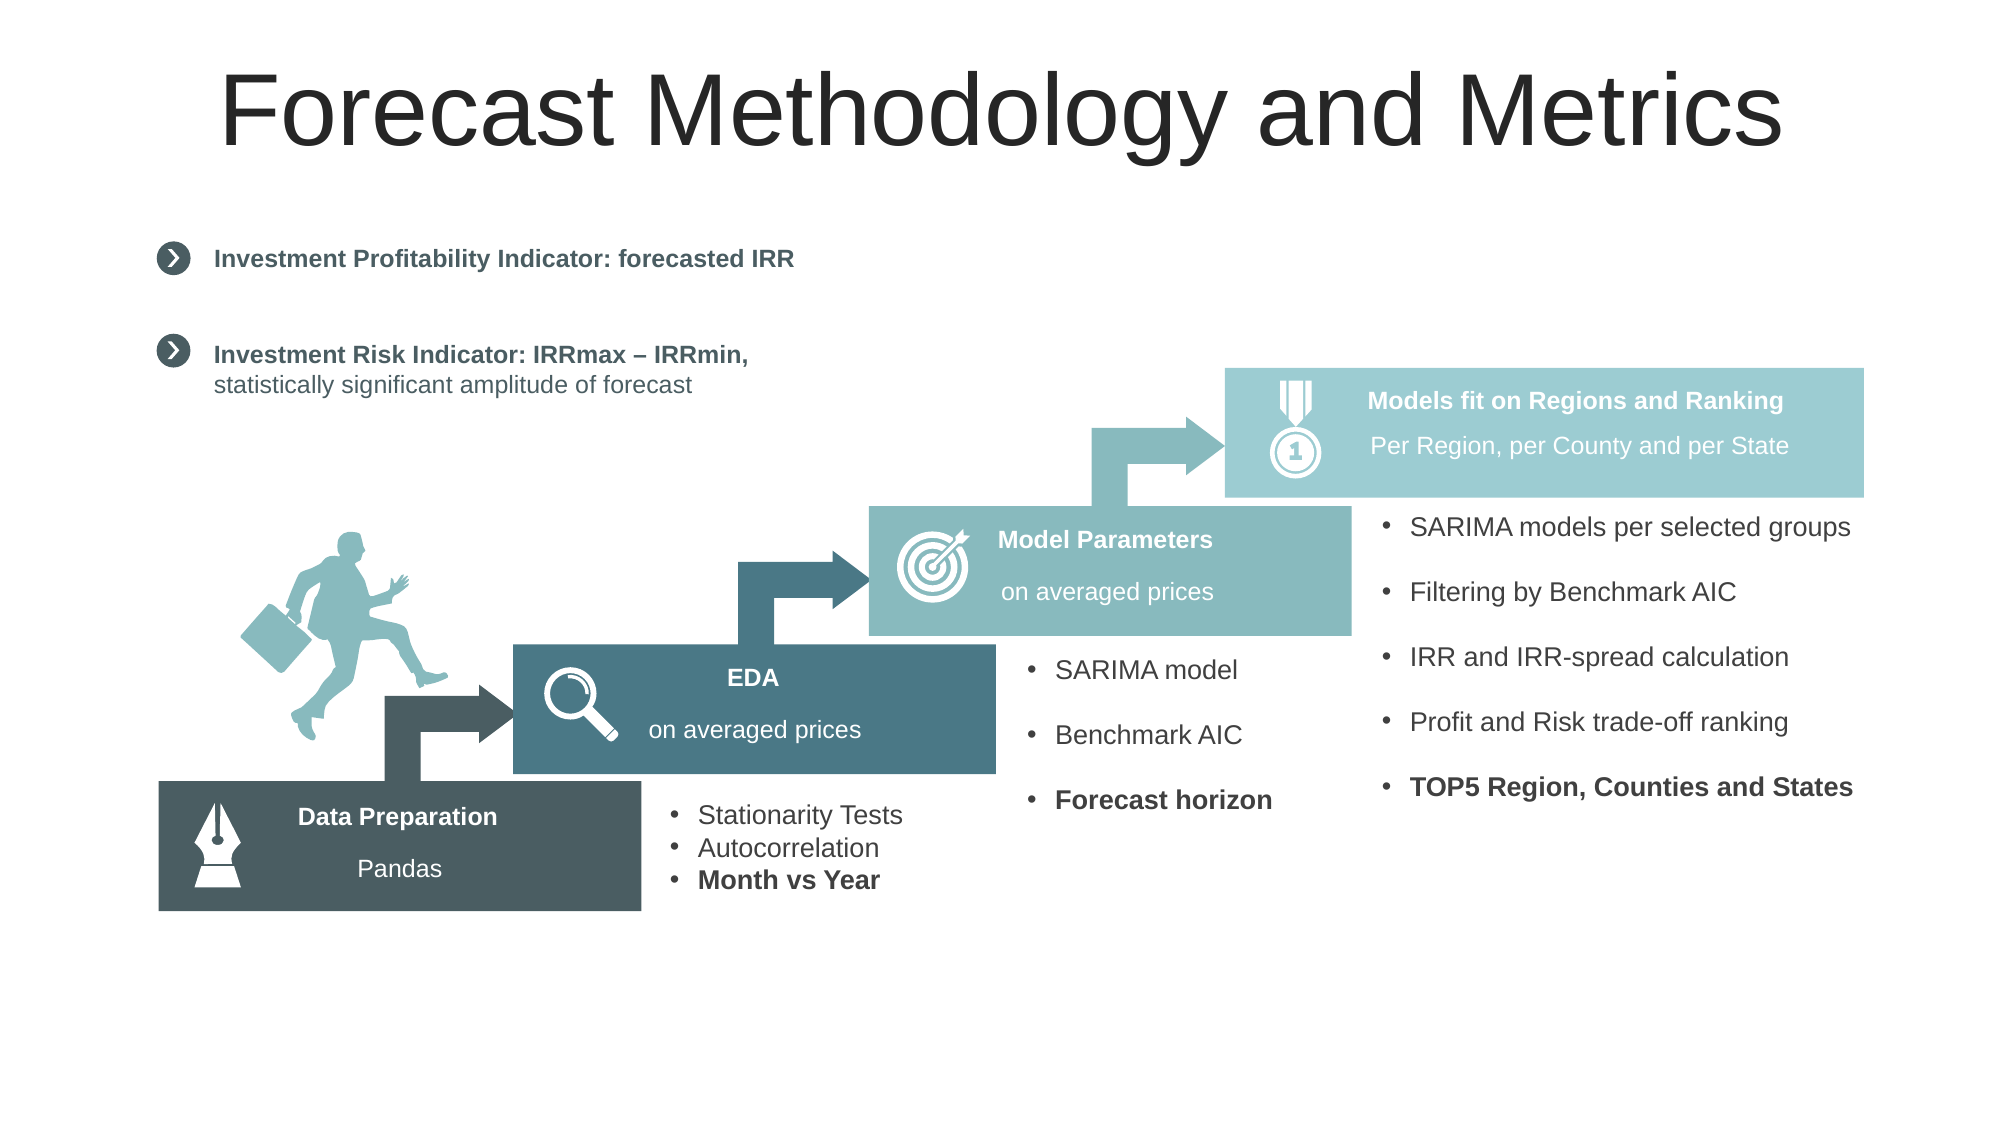

Forecast Methodology and Metrics
Investment Profitability Indicator: forecasted IRR

Investment Risk Indicator: IRRmax – IRRmin,
statistically significant amplitude of forecast

Models fit on Regions and Ranking
Per Region, per County and per State

SARIMA models per selected groups

Filtering by Benchmark AIC

IRR and IRR-spread calculation

Profit and Risk trade-off ranking

TOP5 Region, Counties and States

Model Parameters
on averaged prices

SARIMA model

Benchmark AIC

Forecast horizon
EDA
on averaged prices

Stationarity Tests
Autocorrelation
Month vs Year
Data Preparation
Pandas